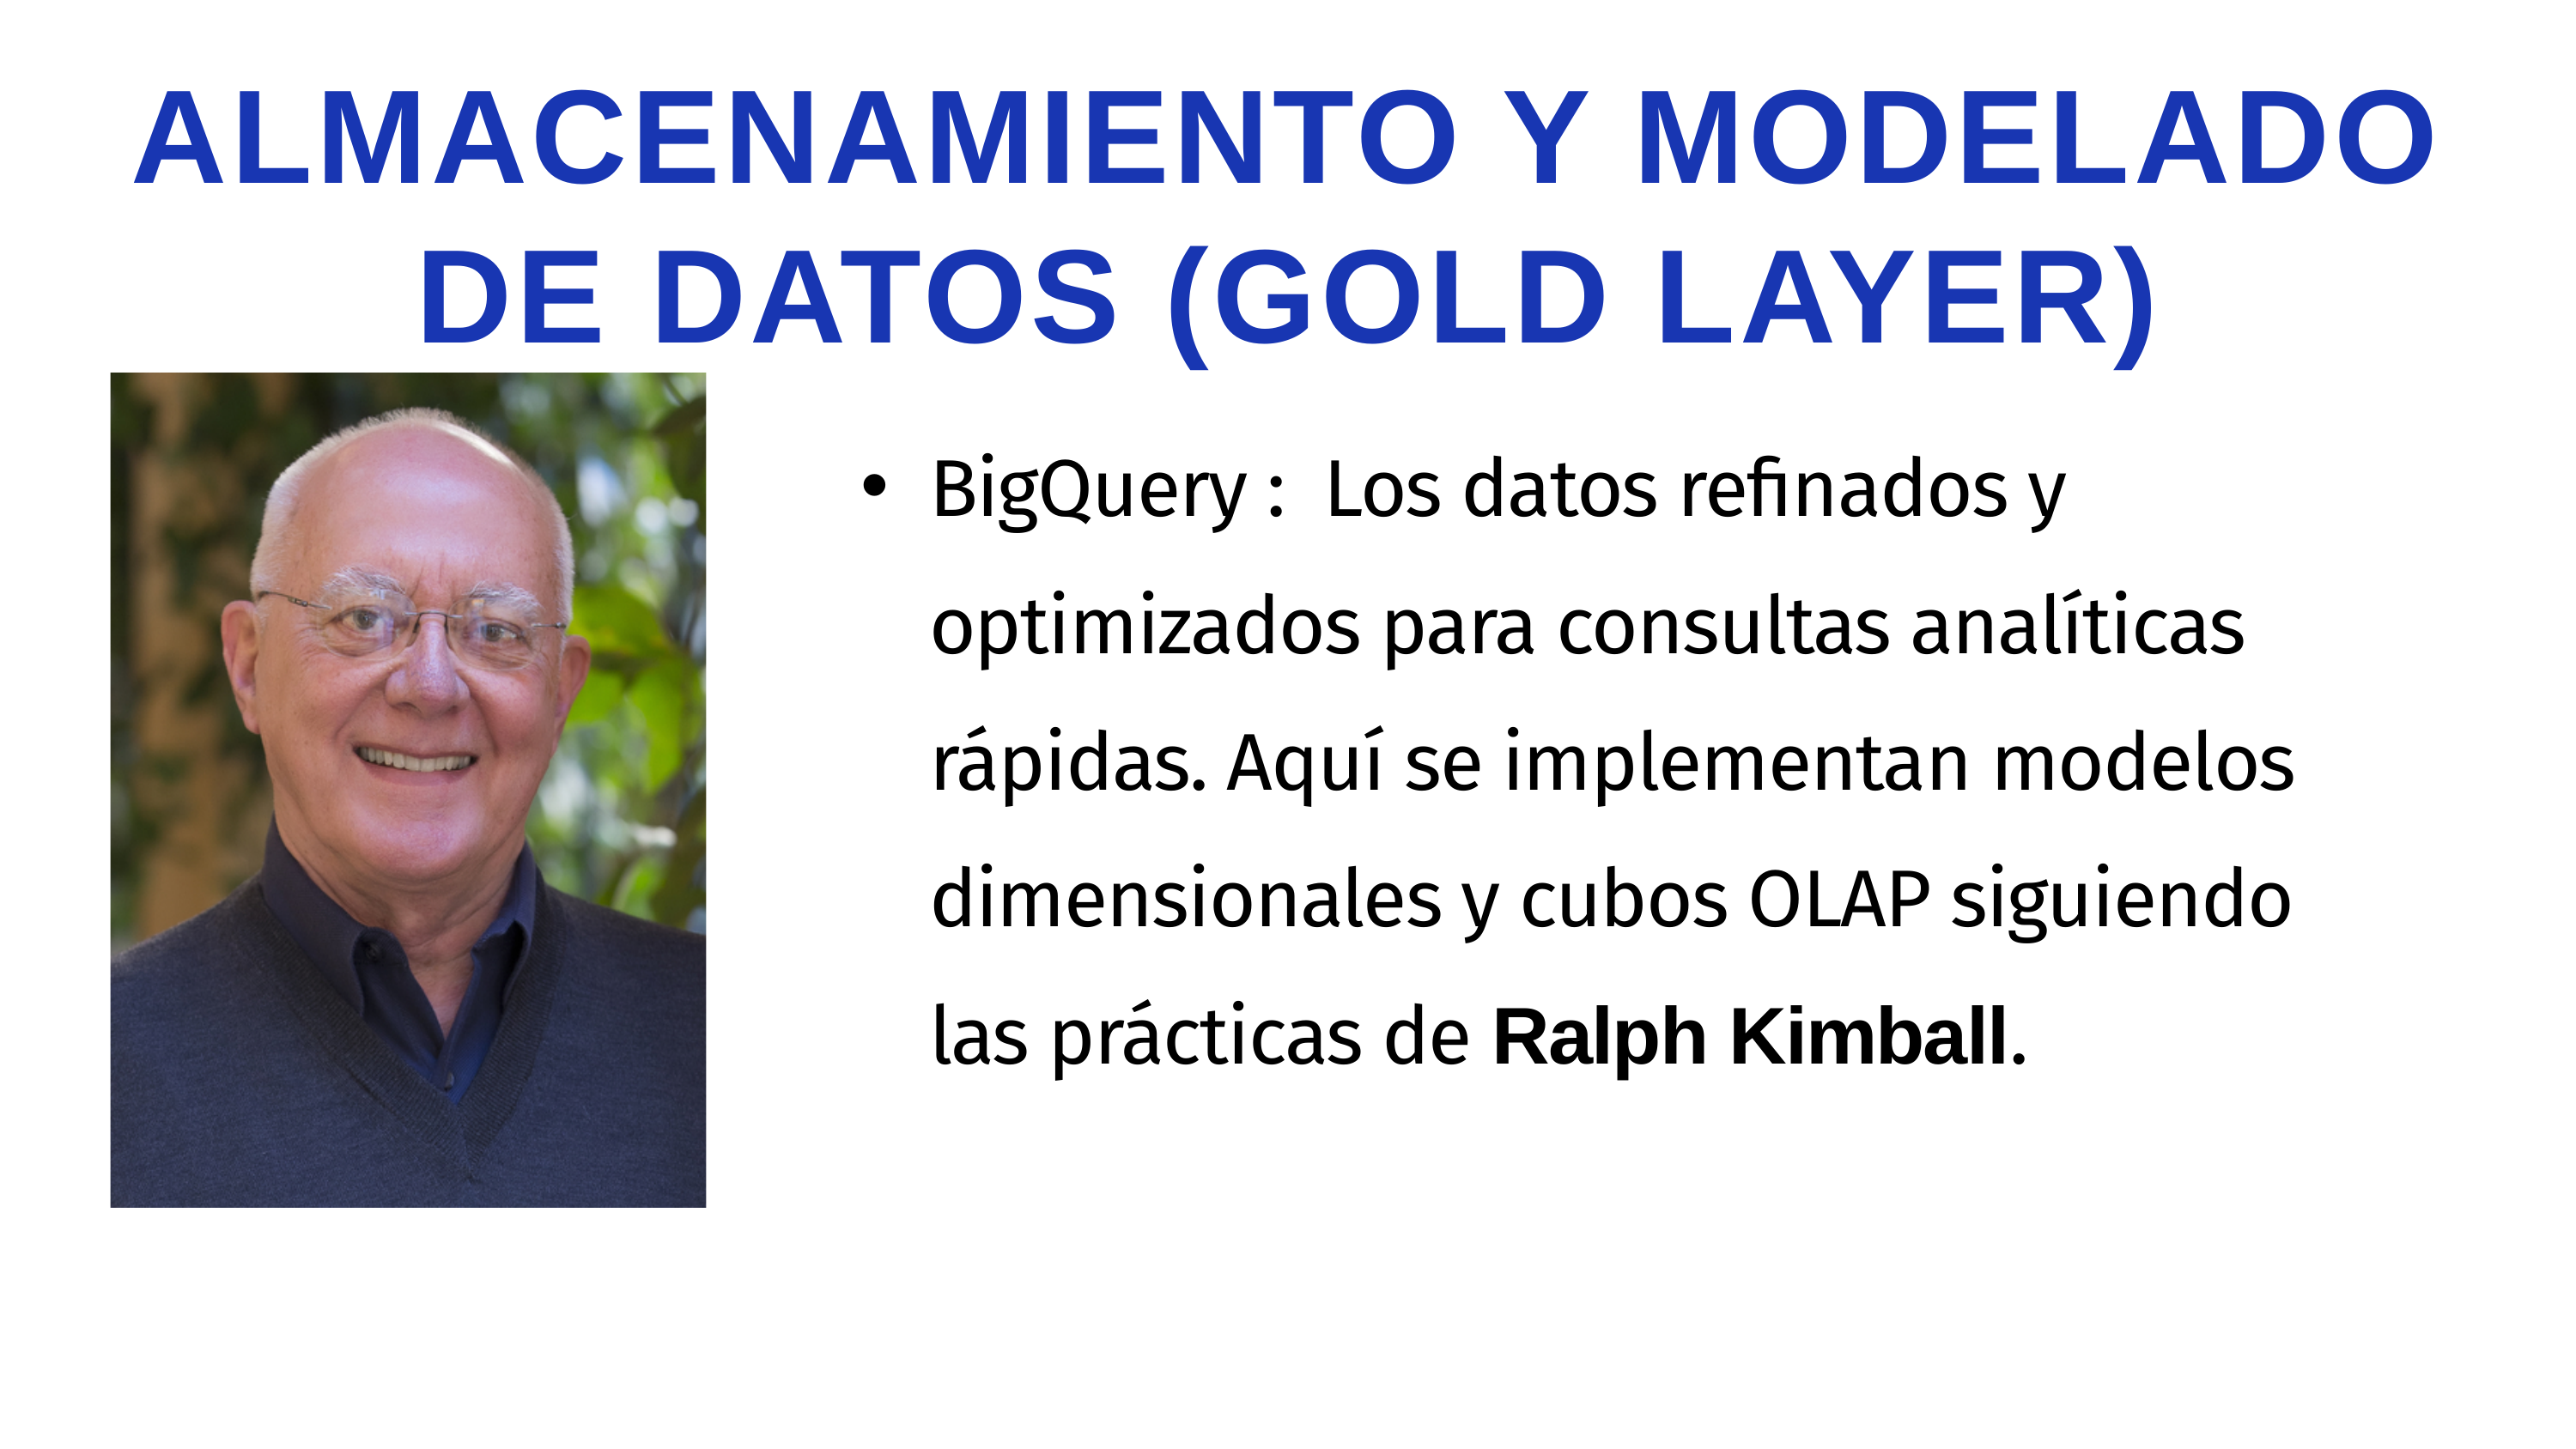

ALMACENAMIENTO Y MODELADO DE DATOS (GOLD LAYER)

BigQuery :  Los datos refinados y optimizados para consultas analíticas rápidas. Aquí se implementan modelos dimensionales y cubos OLAP siguiendo las prácticas de Ralph Kimball.